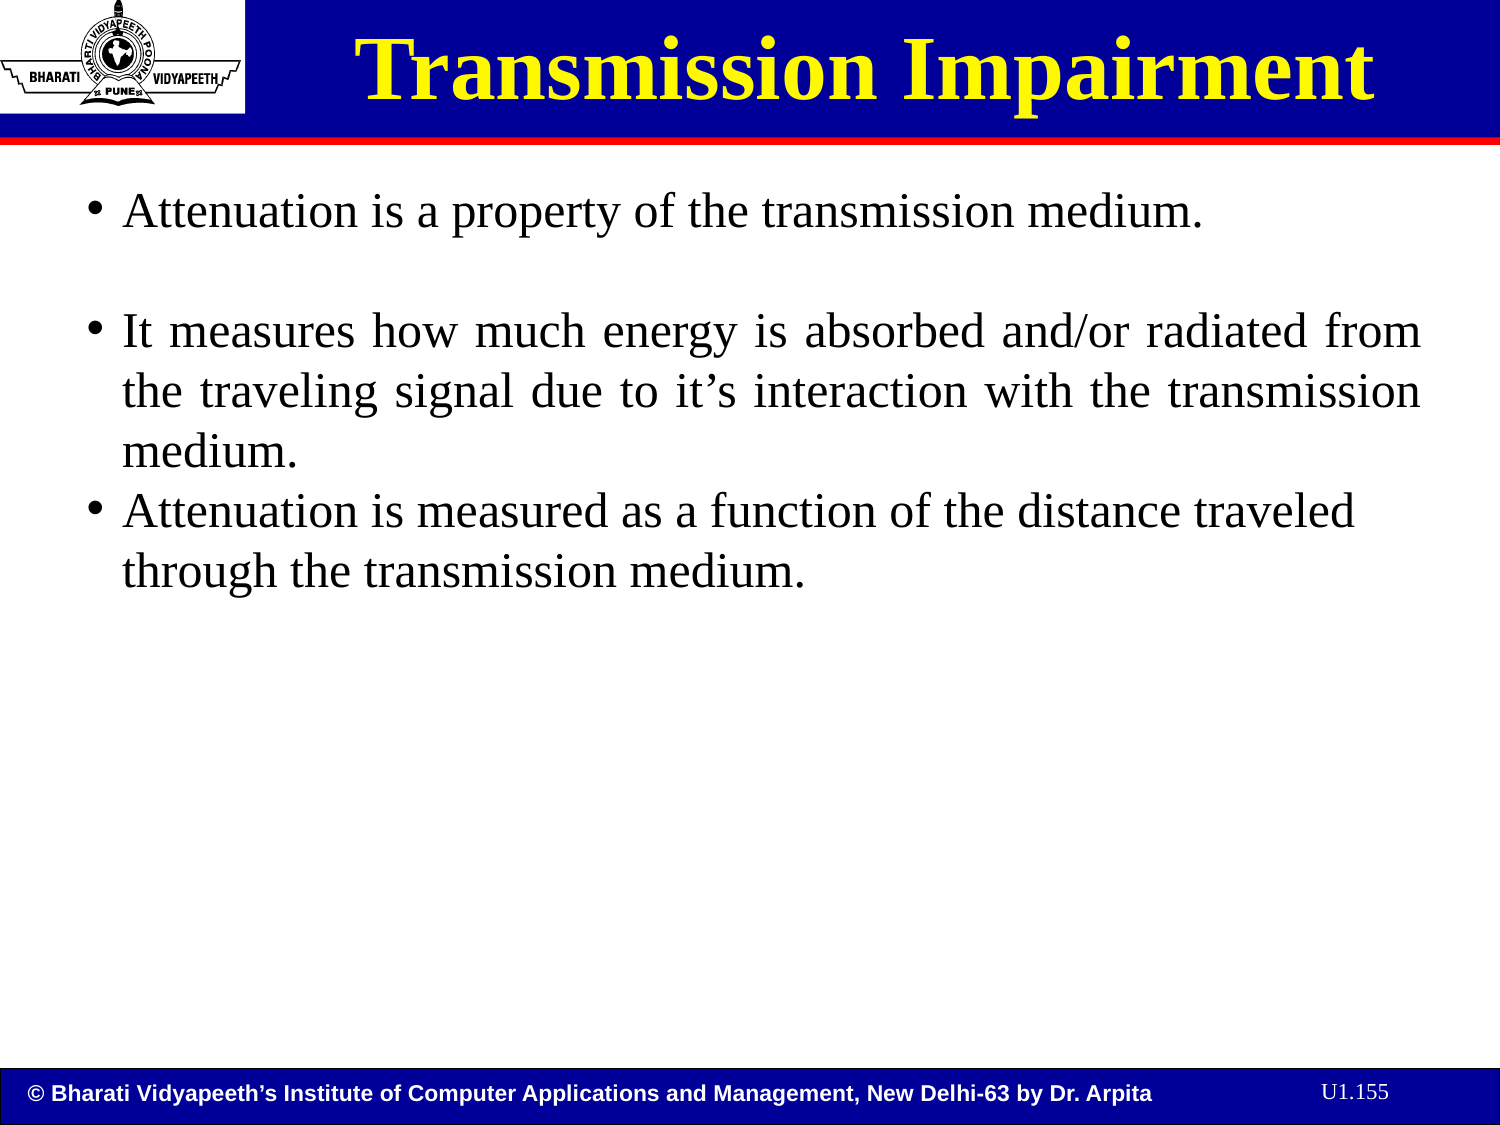

# Transmission Impairment
Attenuation is a property of the transmission medium.

It measures how much energy is absorbed and/or radiated from the traveling signal due to it’s interaction with the transmission medium.
Attenuation is measured as a function of the distance traveled through the transmission medium.